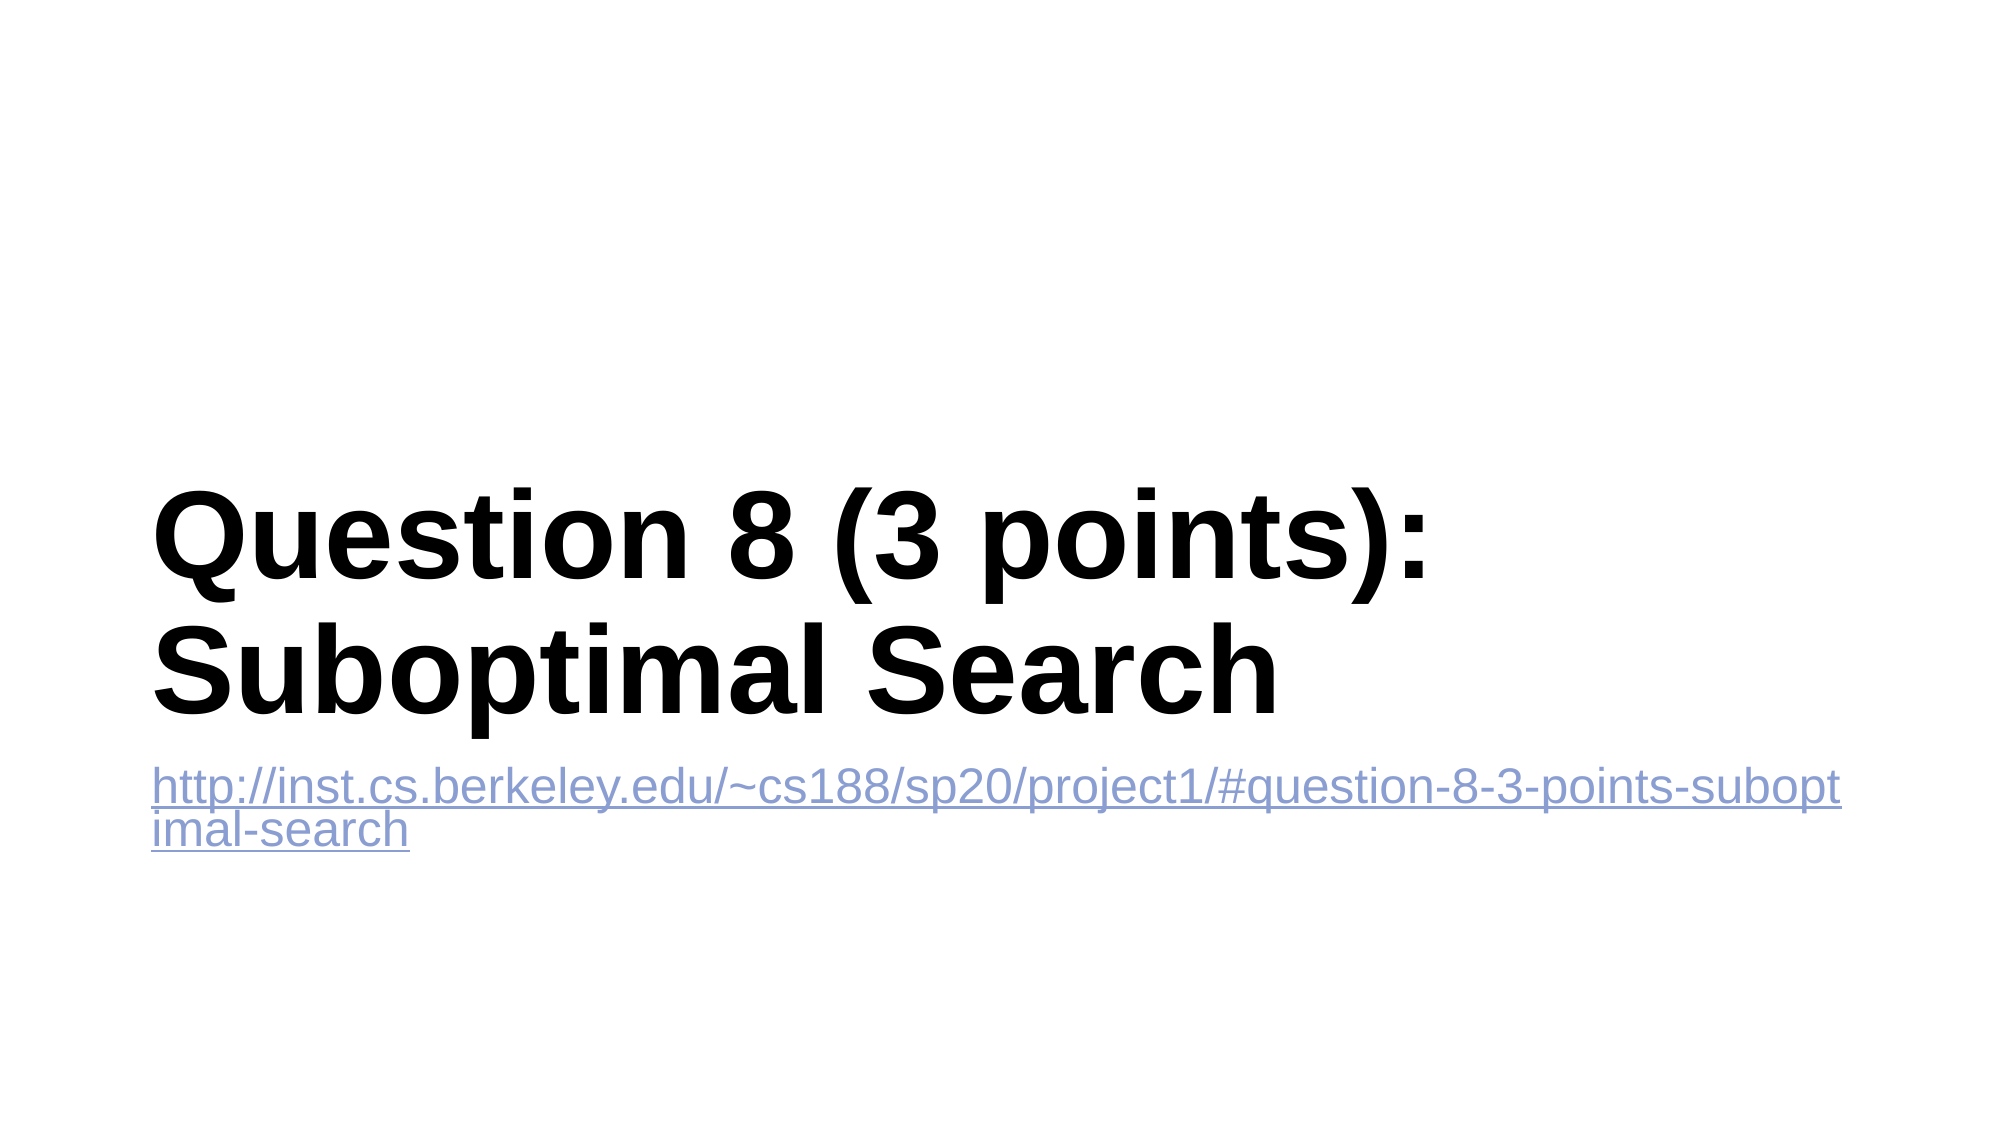

# Question 8 (3 points): Suboptimal Search
http://inst.cs.berkeley.edu/~cs188/sp20/project1/#question-8-3-points-suboptimal-search